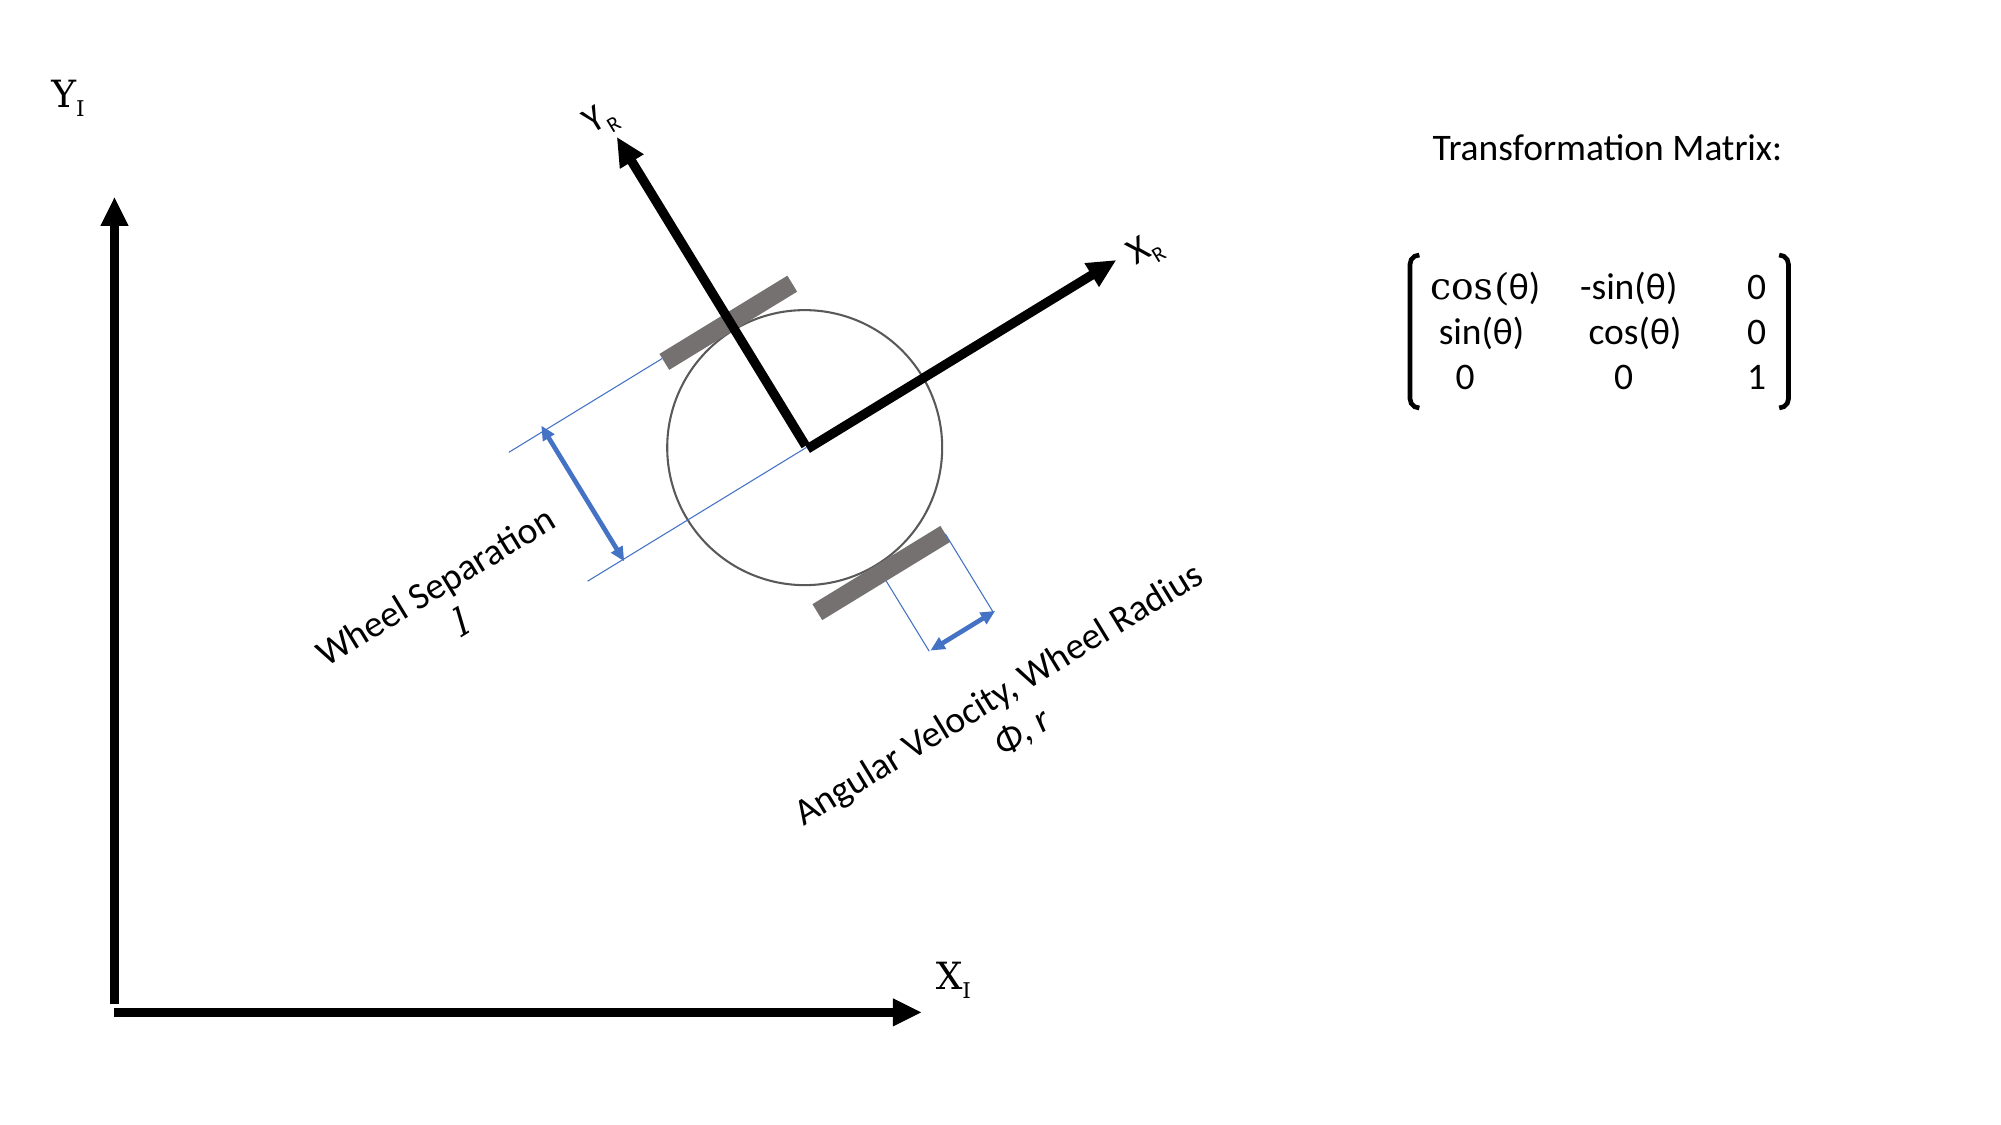

YR
XR

Wheel Separation
l

Angular Velocity, Wheel Radius
Φ, r

YI
XI
Transformation Matrix:

cos(θ)	-sin(θ)	  0
 sin(θ)	 cos(θ)	  0
   0	    0	  1